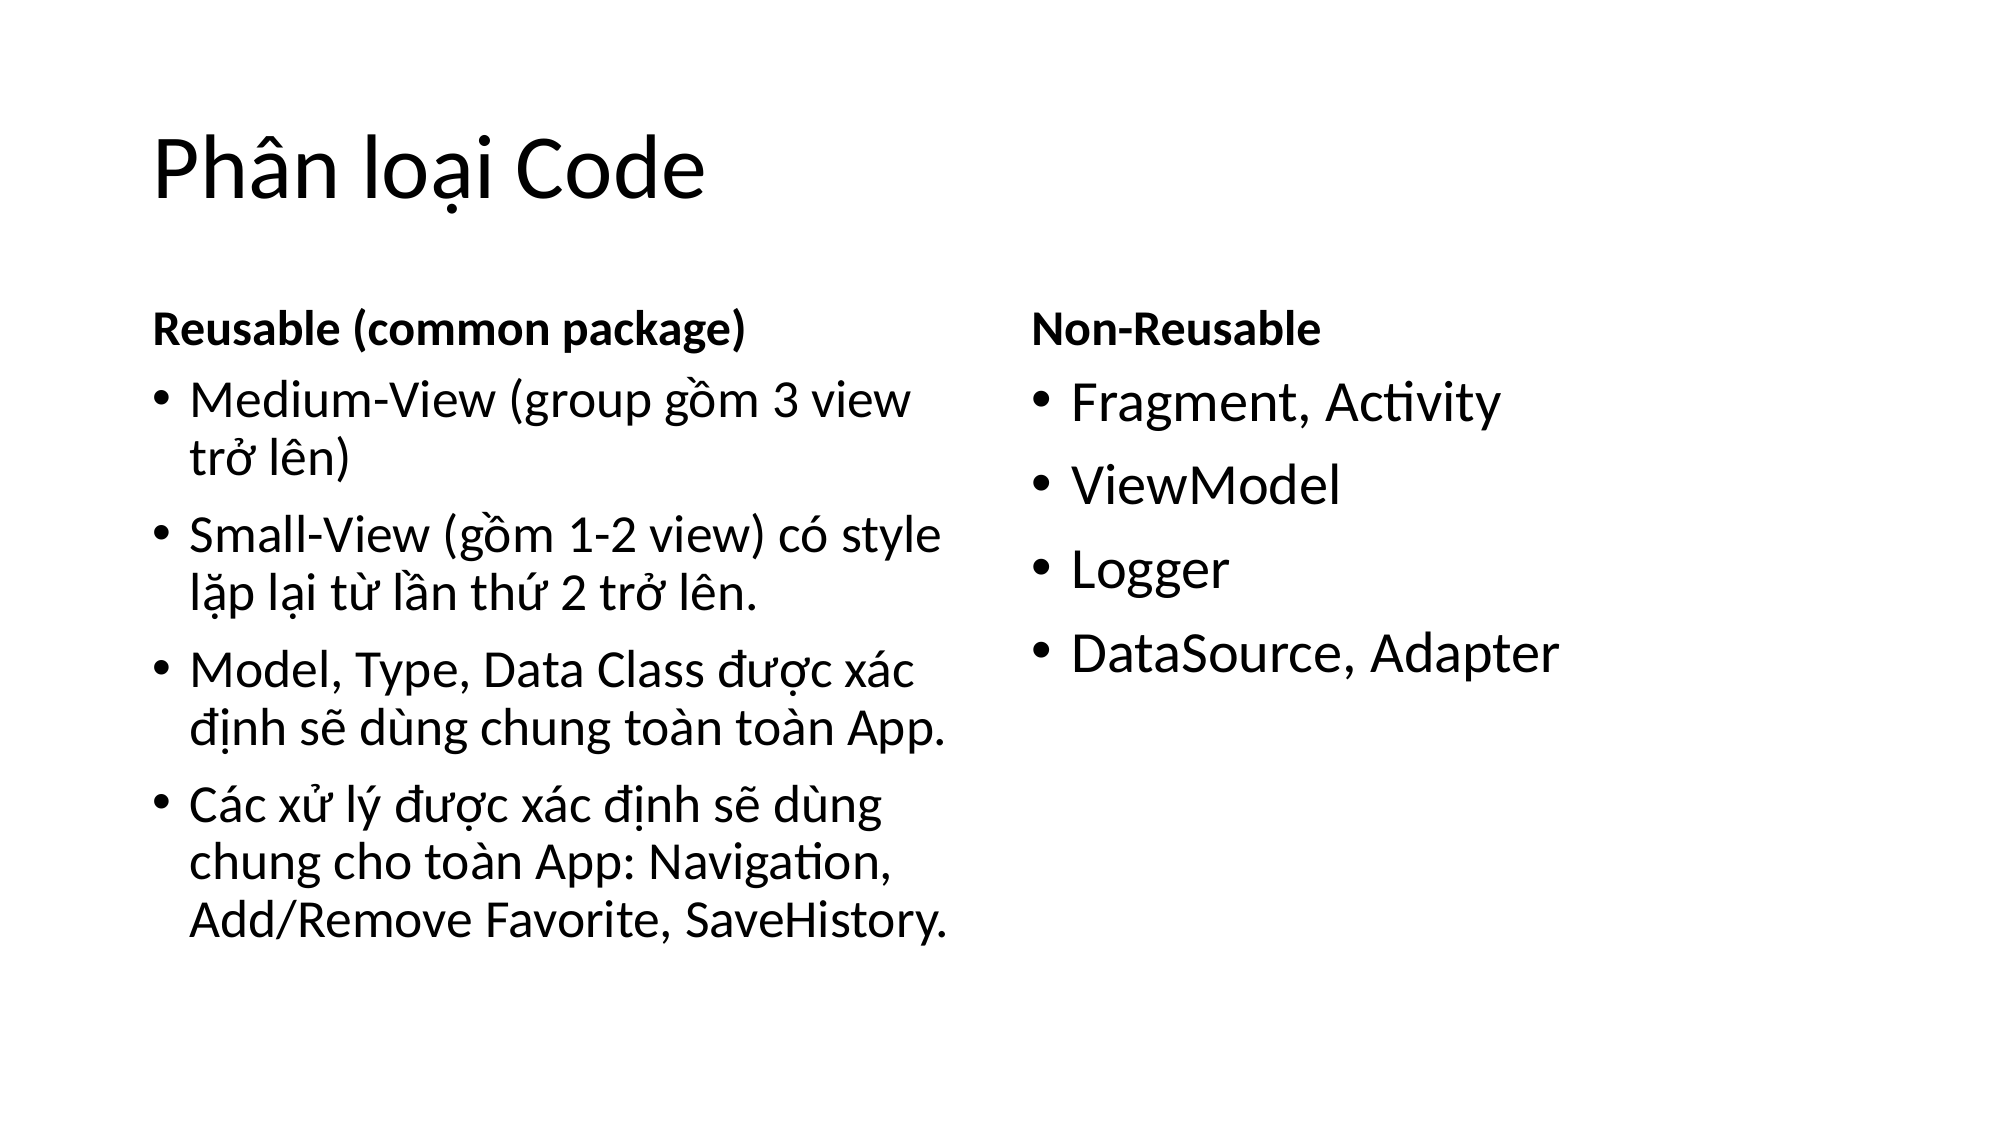

# Phân loại Code
Non-Reusable
Reusable (common package)
Fragment, Activity
ViewModel
Logger
DataSource, Adapter
Medium-View (group gồm 3 view trở lên)
Small-View (gồm 1-2 view) có style lặp lại từ lần thứ 2 trở lên.
Model, Type, Data Class được xác định sẽ dùng chung toàn toàn App.
Các xử lý được xác định sẽ dùng chung cho toàn App: Navigation, Add/Remove Favorite, SaveHistory.